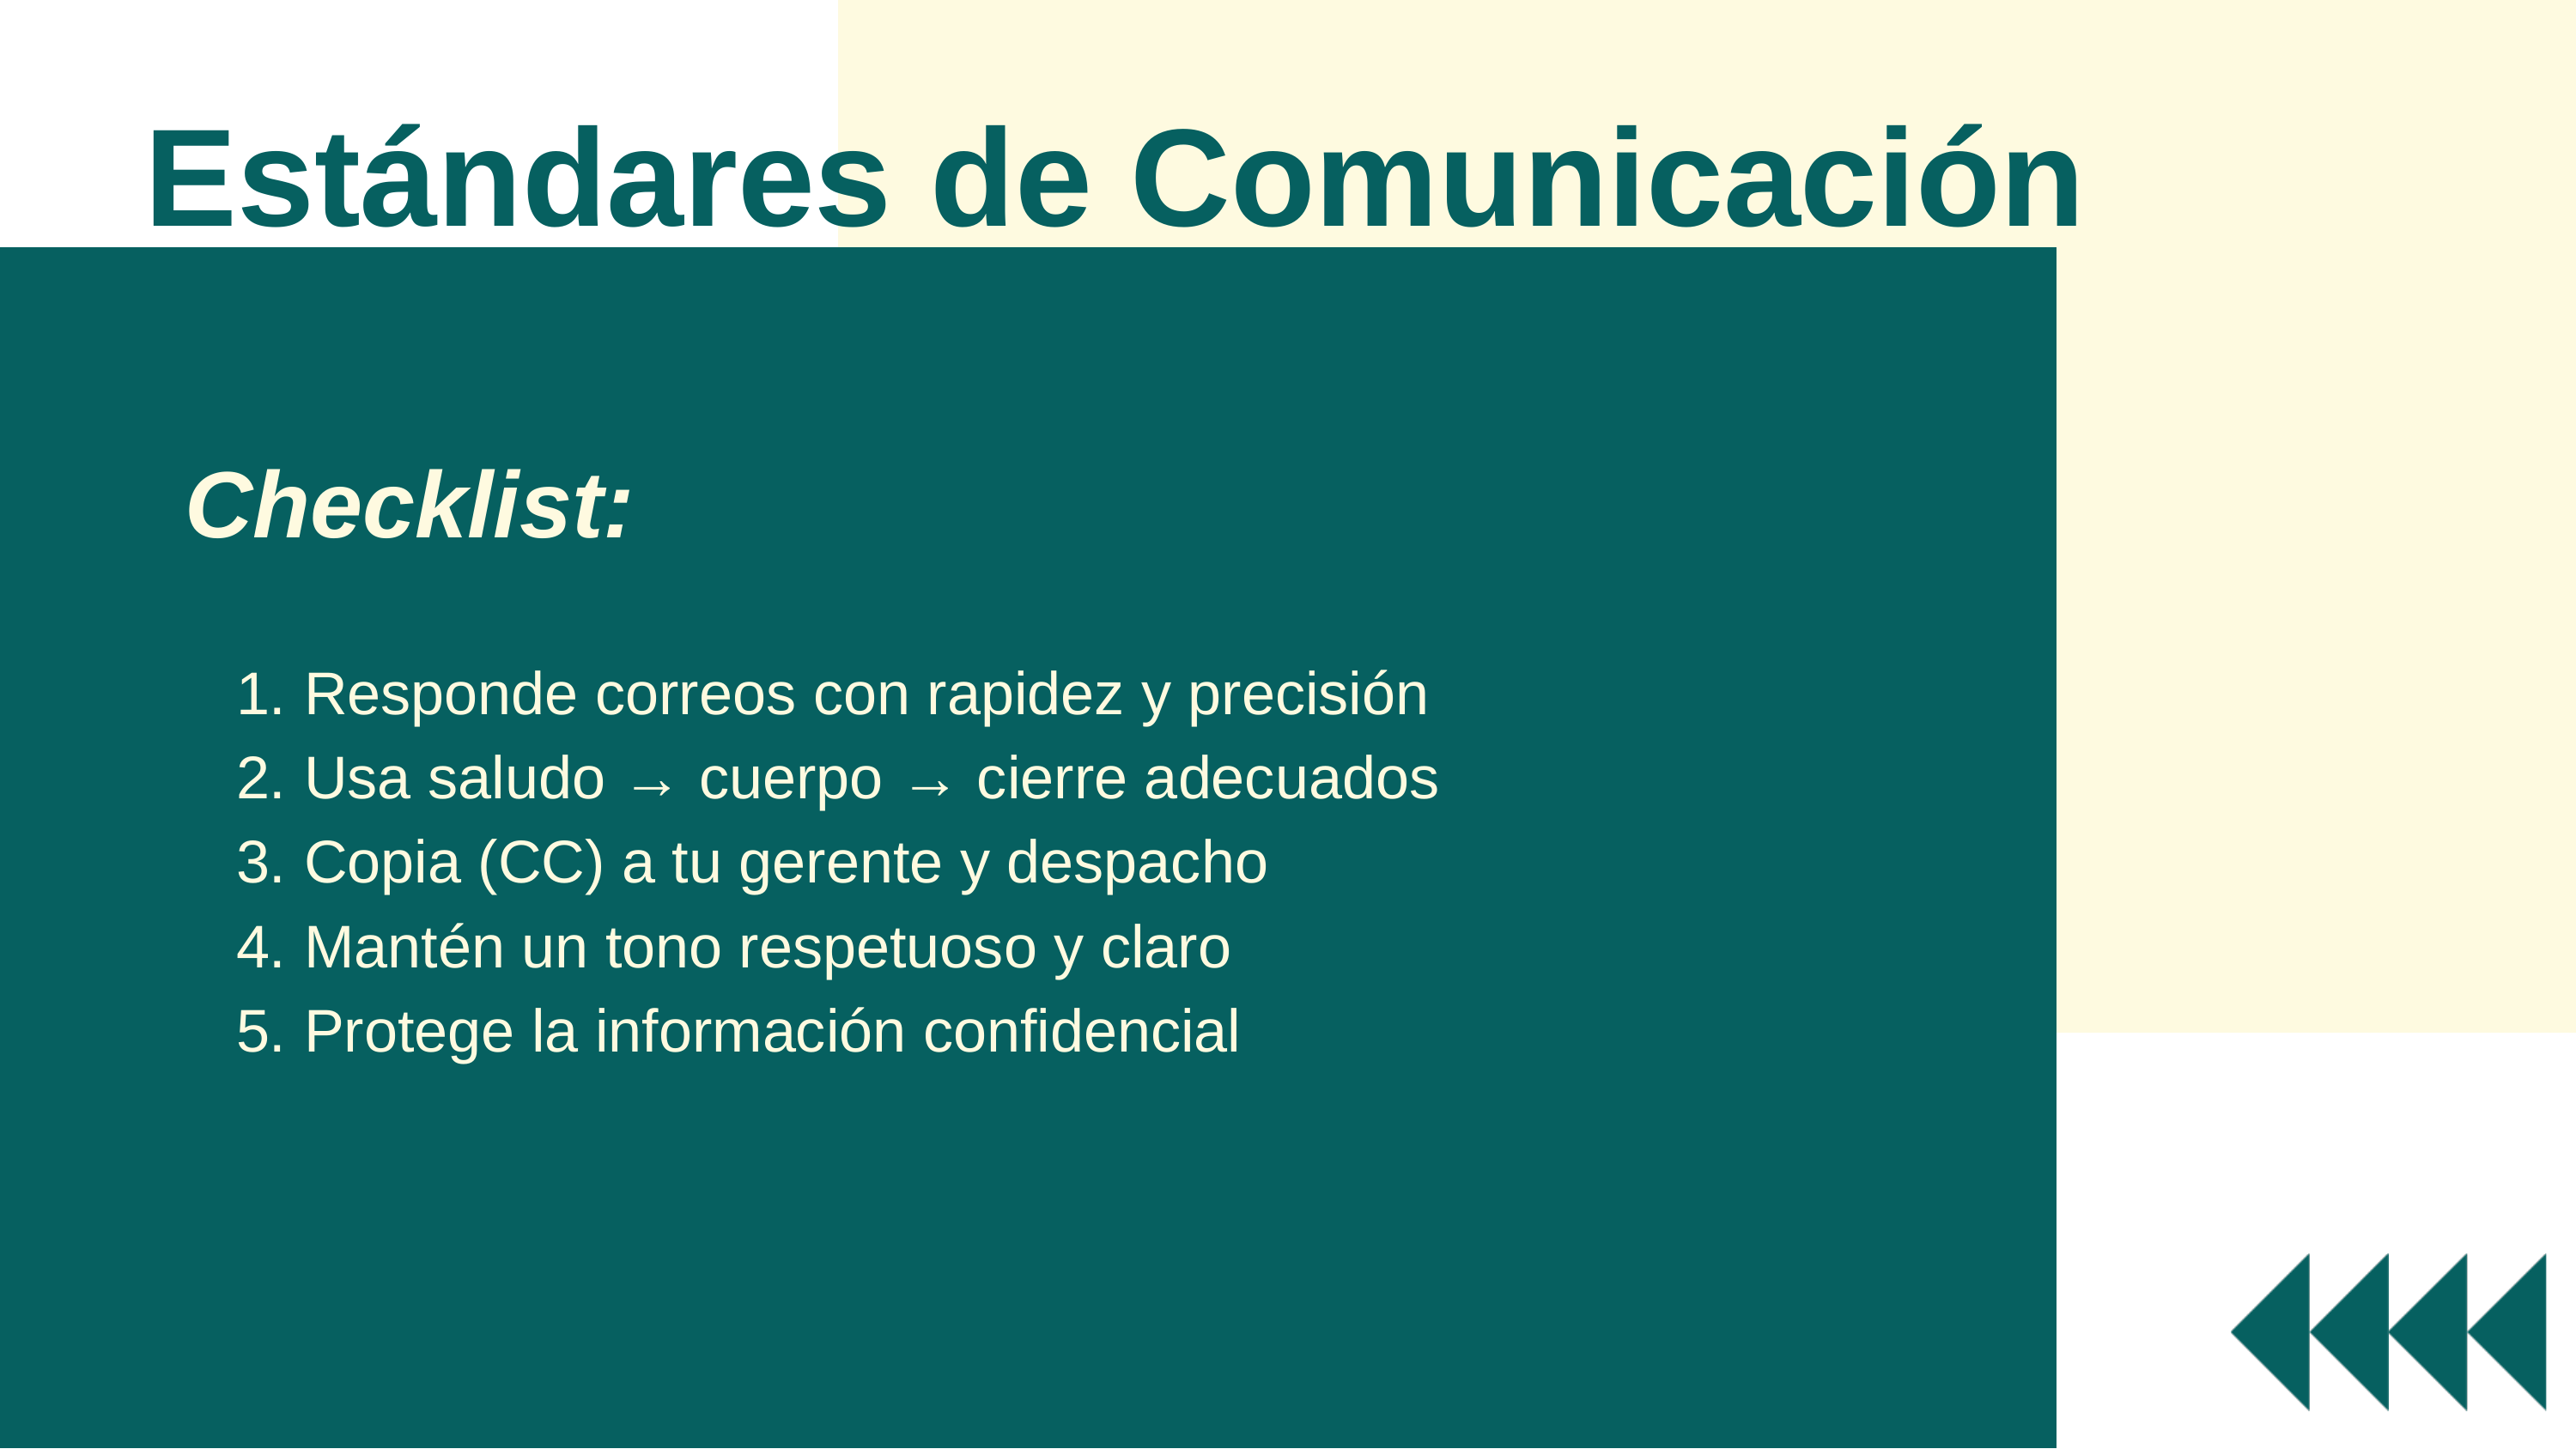

Estándares de Comunicación

Checklist:
 Responde correos con rapidez y precisión
 Usa saludo → cuerpo → cierre adecuados
 Copia (CC) a tu gerente y despacho
 Mantén un tono respetuoso y claro
 Protege la información confidencial
Ingoude Company